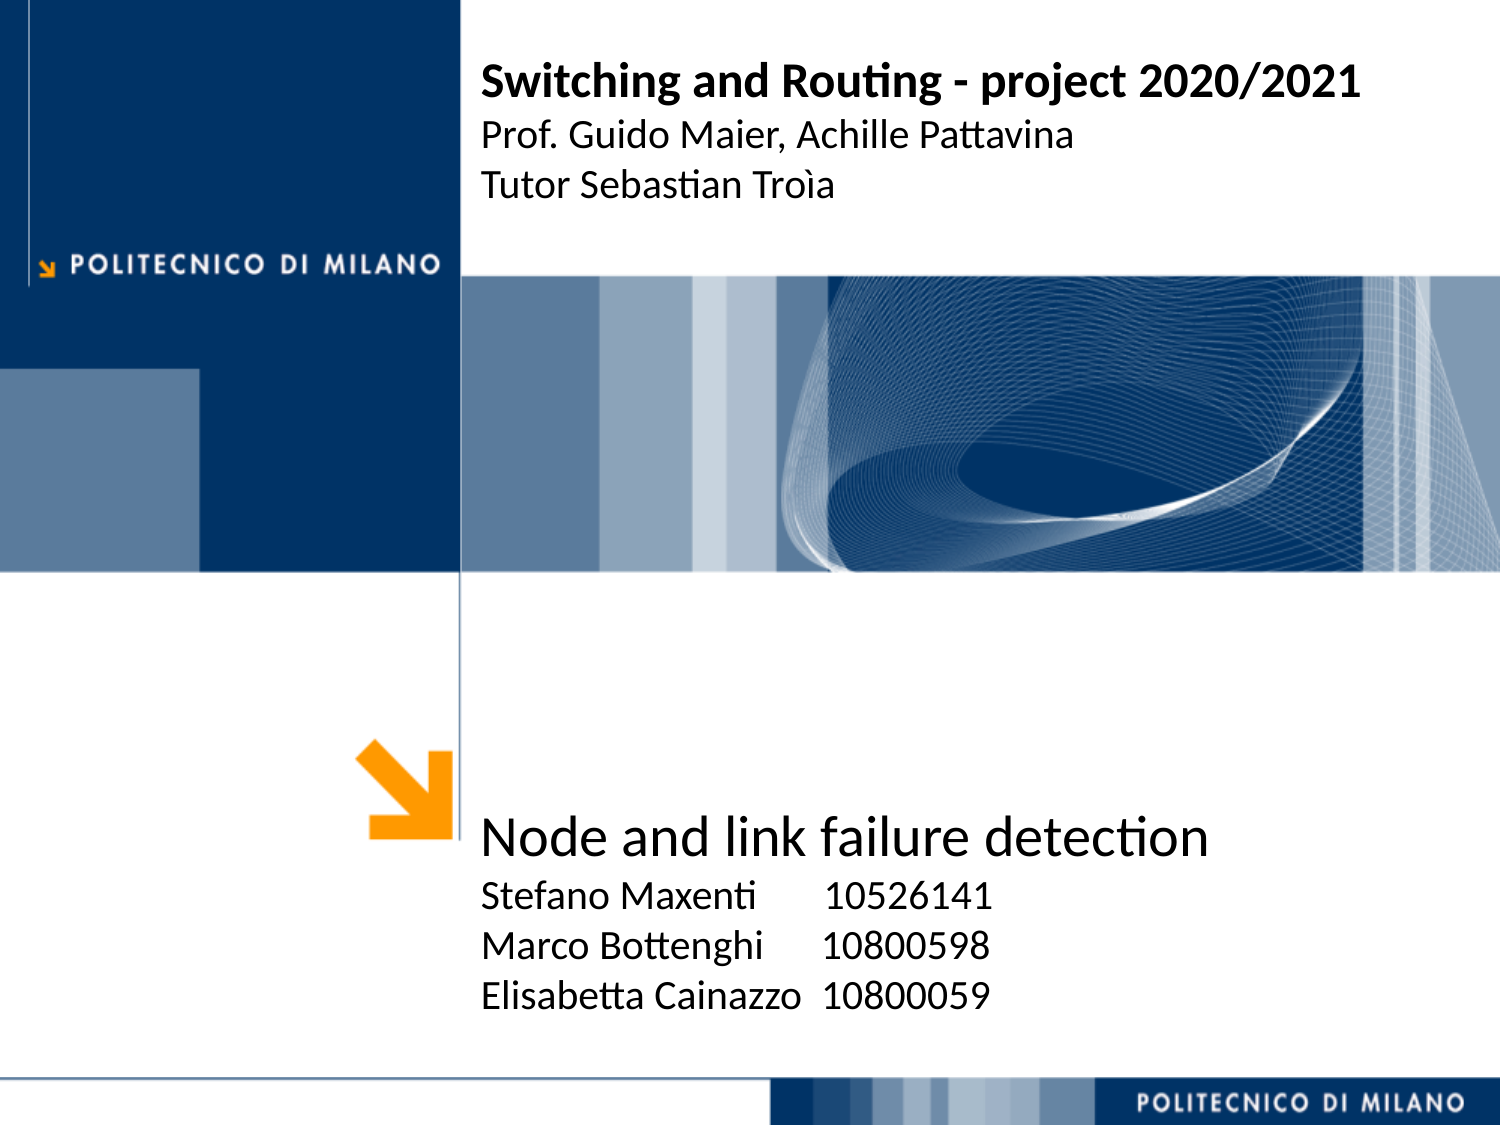

Switching and Routing - project 2020/2021
Prof. Guido Maier, Achille Pattavina
Tutor Sebastian Troìa
Node and link failure detection
Stefano Maxenti       10526141
Marco Bottenghi      10800598
Elisabetta Cainazzo  10800059